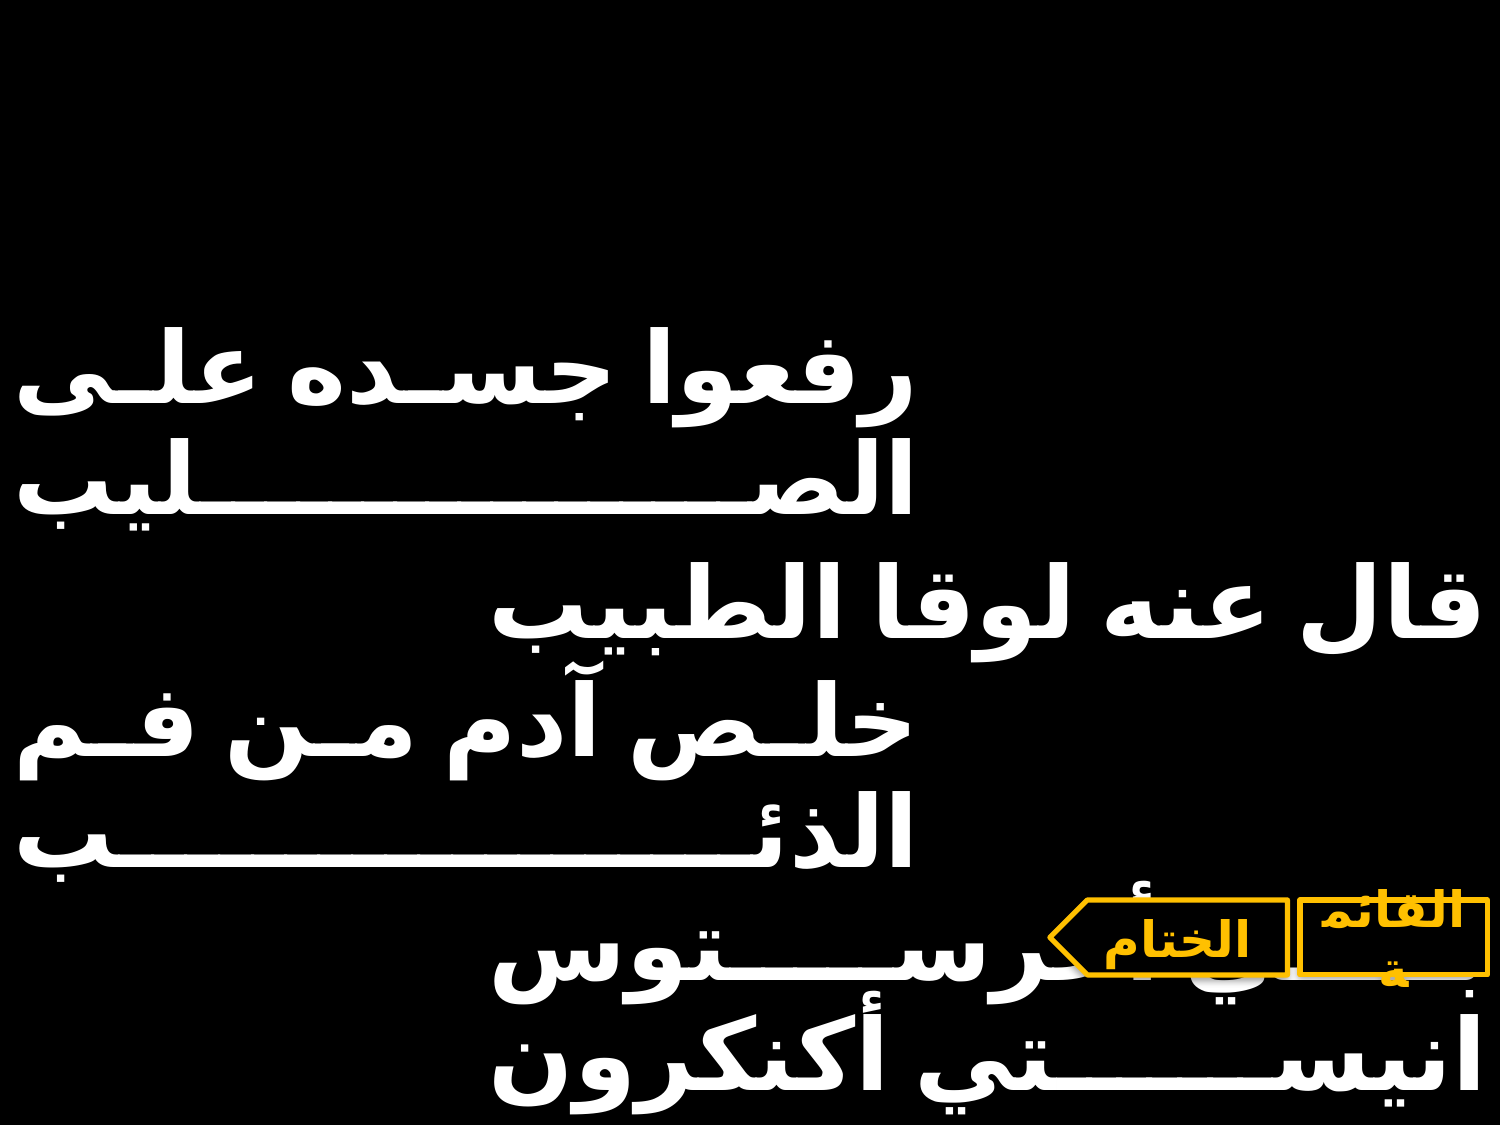

| رفعوا جسده على الصليب |  |  |
| --- | --- | --- |
|  | قال عنه لوقا الطبيب |  |
| خلص آدم من فم الذئب |  |  |
|  | بي أخرستوس انيستي أكنكرون |  |
الختام
القائمة